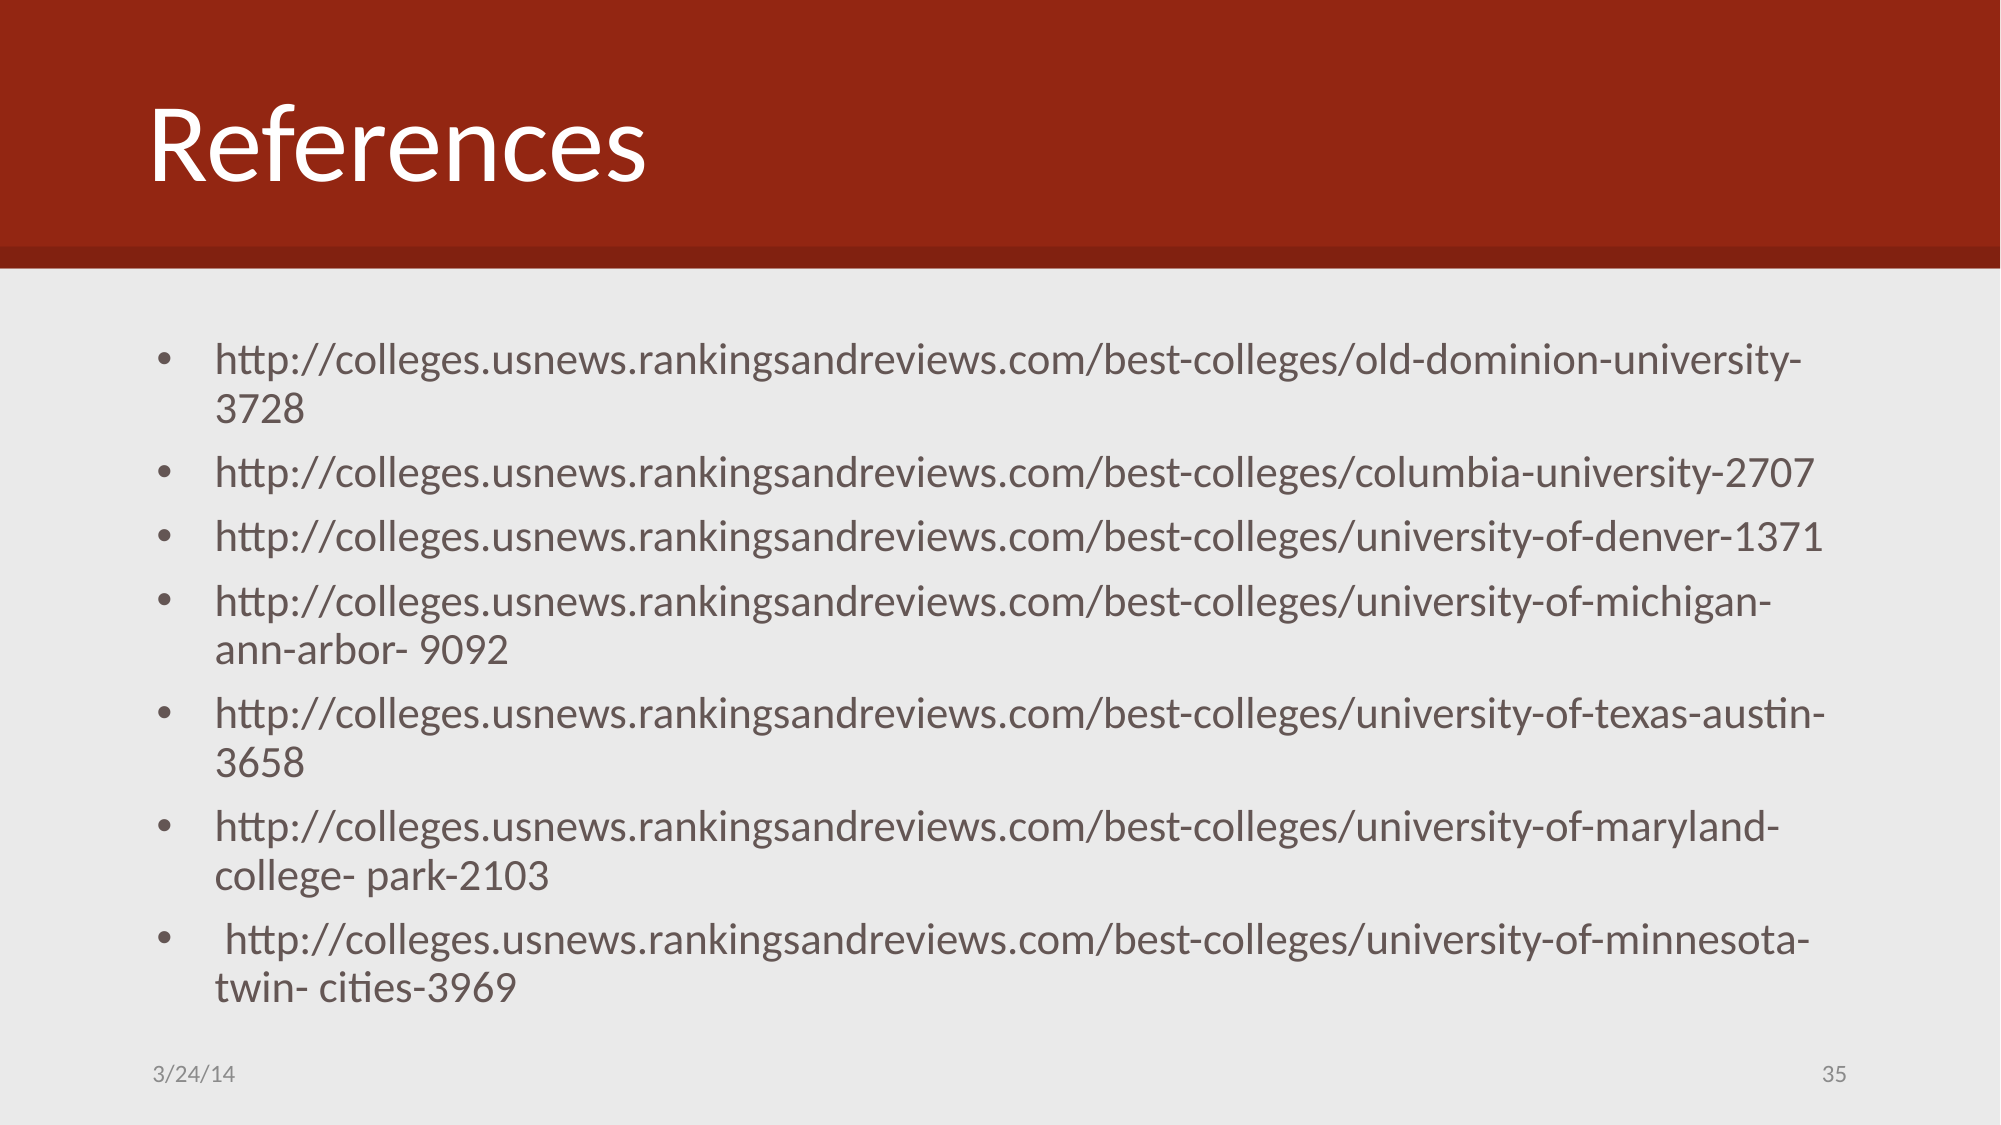

# References
http://colleges.usnews.rankingsandreviews.com/best-colleges/old-dominion-university-3728
http://colleges.usnews.rankingsandreviews.com/best-colleges/columbia-university-2707
http://colleges.usnews.rankingsandreviews.com/best-colleges/university-of-denver-1371
http://colleges.usnews.rankingsandreviews.com/best-colleges/university-of-michigan-ann-arbor- 9092
http://colleges.usnews.rankingsandreviews.com/best-colleges/university-of-texas-austin-3658
http://colleges.usnews.rankingsandreviews.com/best-colleges/university-of-maryland-college- park-2103
 http://colleges.usnews.rankingsandreviews.com/best-colleges/university-of-minnesota-twin- cities-3969

3/24/14
35